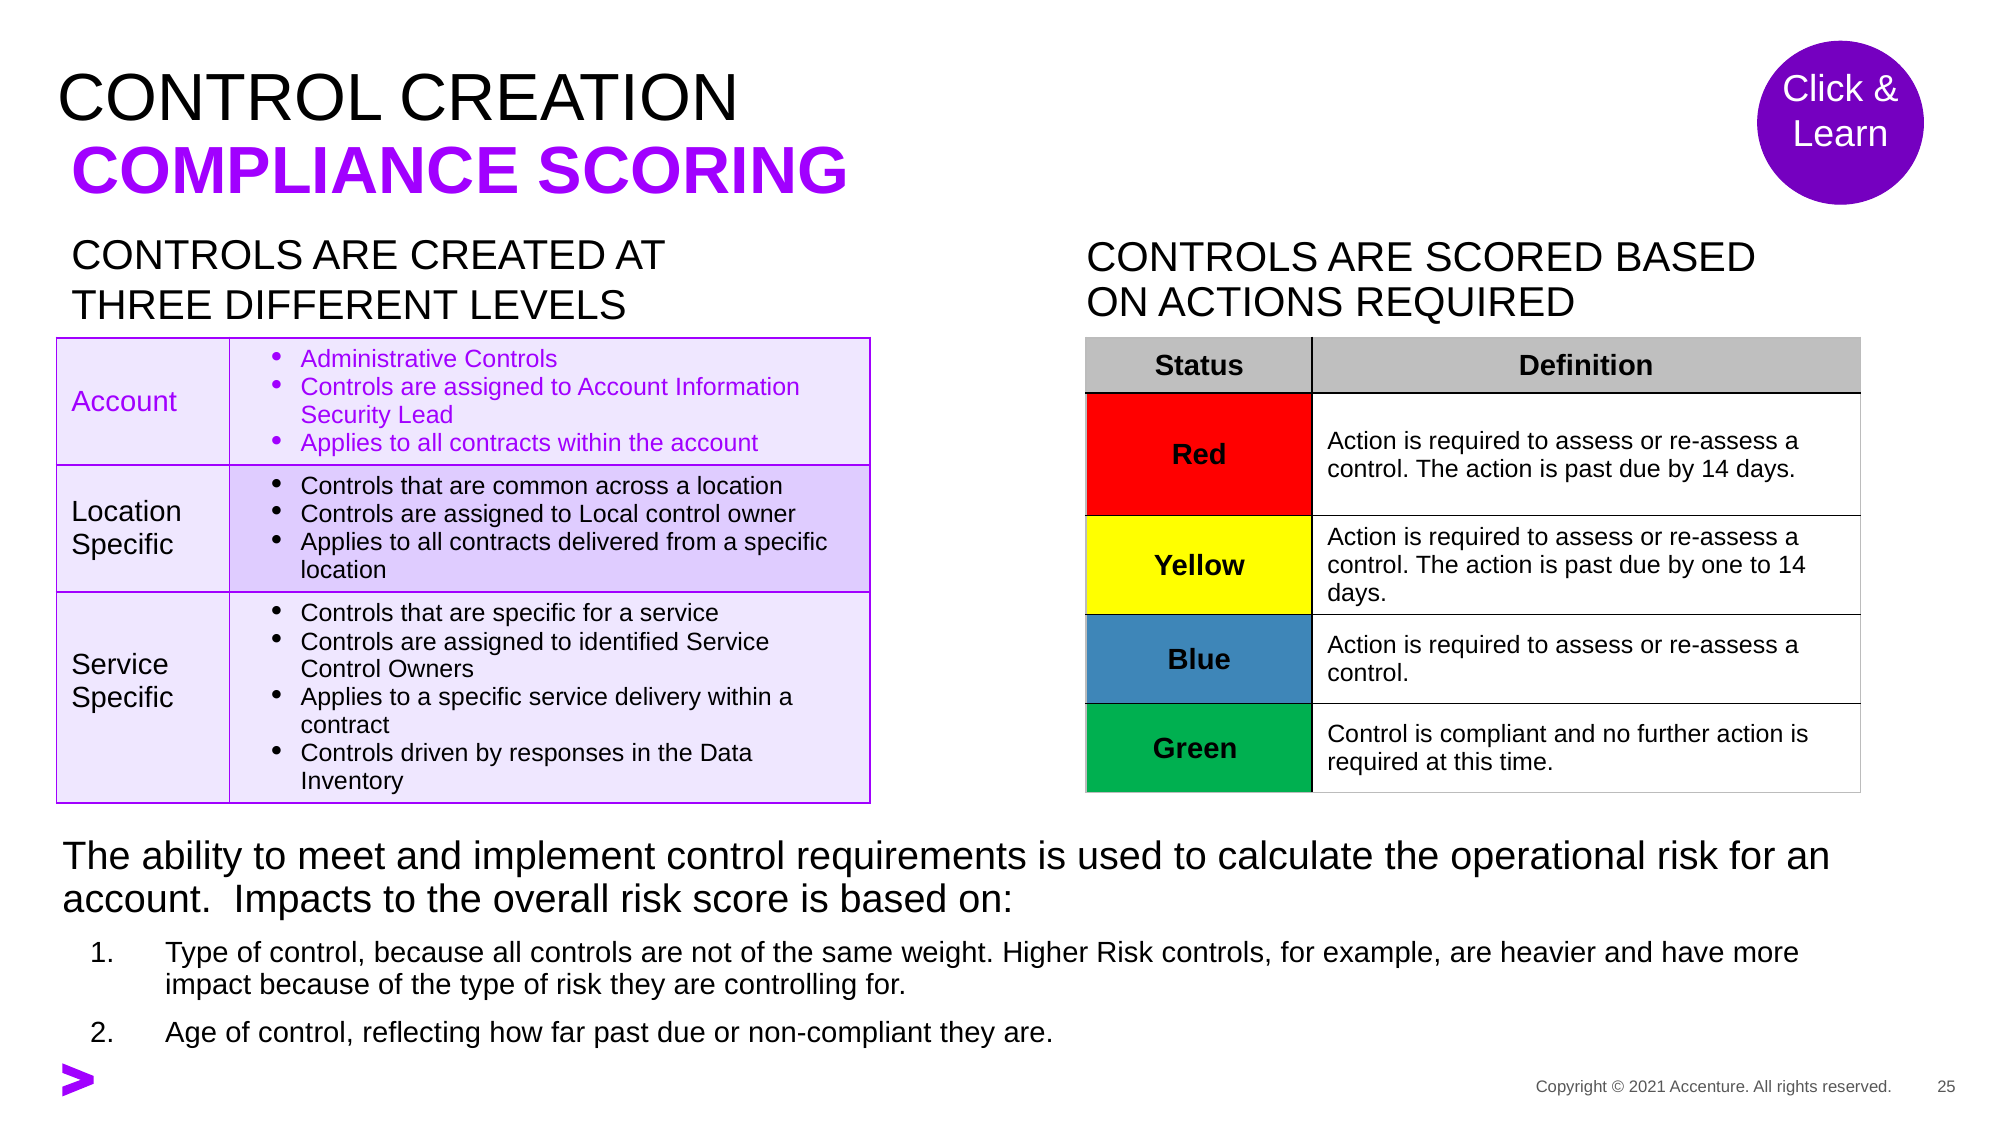

Click & Learn
# CONTROL CREATION
COMPLIANCE SCORING
CONTROLS ARE CREATED AT THREE DIFFERENT LEVELS
CONTROLS ARE SCORED BASED ON ACTIONS REQUIRED
| Account | Administrative Controls Controls are assigned to Account Information Security Lead Applies to all contracts within the account |
| --- | --- |
| Location Specific | Controls that are common across a location Controls are assigned to Local control owner Applies to all contracts delivered from a specific location |
| Service Specific | Controls that are specific for a service Controls are assigned to identified Service Control Owners Applies to a specific service delivery within a contract Controls driven by responses in the Data Inventory |
| Status | Definition |
| --- | --- |
| Red | Action is required to assess or re-assess a control. The action is past due by 14 days. |
| Yellow | Action is required to assess or re-assess a control. The action is past due by one to 14 days. |
| Blue | Action is required to assess or re-assess a control. |
| Green | Control is compliant and no further action is required at this time. |
The ability to meet and implement control requirements is used to calculate the operational risk for an account.  Impacts to the overall risk score is based on:
Type of control, because all controls are not of the same weight. Higher Risk controls, for example, are heavier and have more impact because of the type of risk they are controlling for.
Age of control, reflecting how far past due or non-compliant they are.
Copyright © 2021 Accenture. All rights reserved.
25